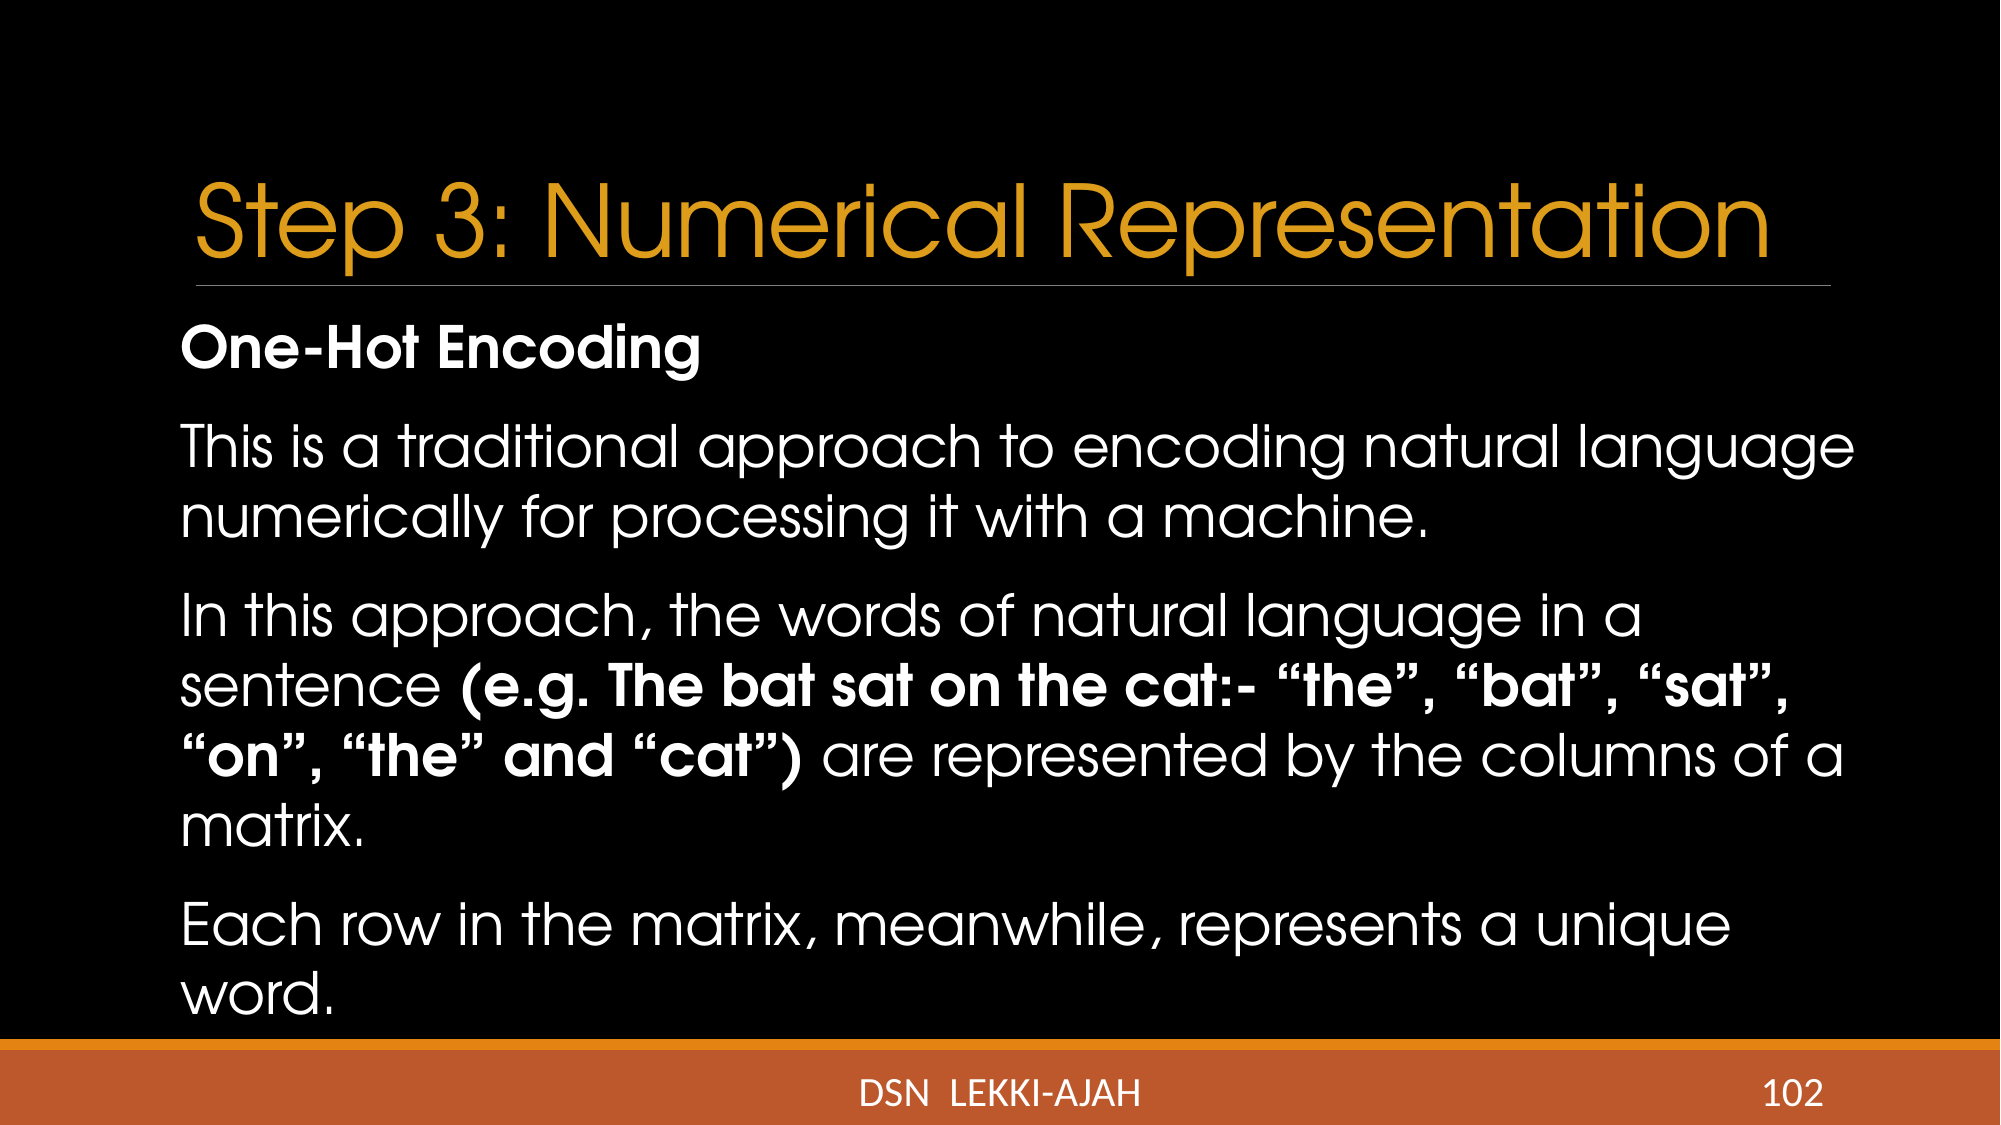

# Step 3: Numerical Representation
One-Hot Encoding
This is a traditional approach to encoding natural language numerically for processing it with a machine.
In this approach, the words of natural language in a sentence (e.g. The bat sat on the cat:- “the”, “bat”, “sat”, “on”, “the” and “cat”) are represented by the columns of a matrix.
Each row in the matrix, meanwhile, represents a unique word.

DSN  LEKKI-AJAH
102